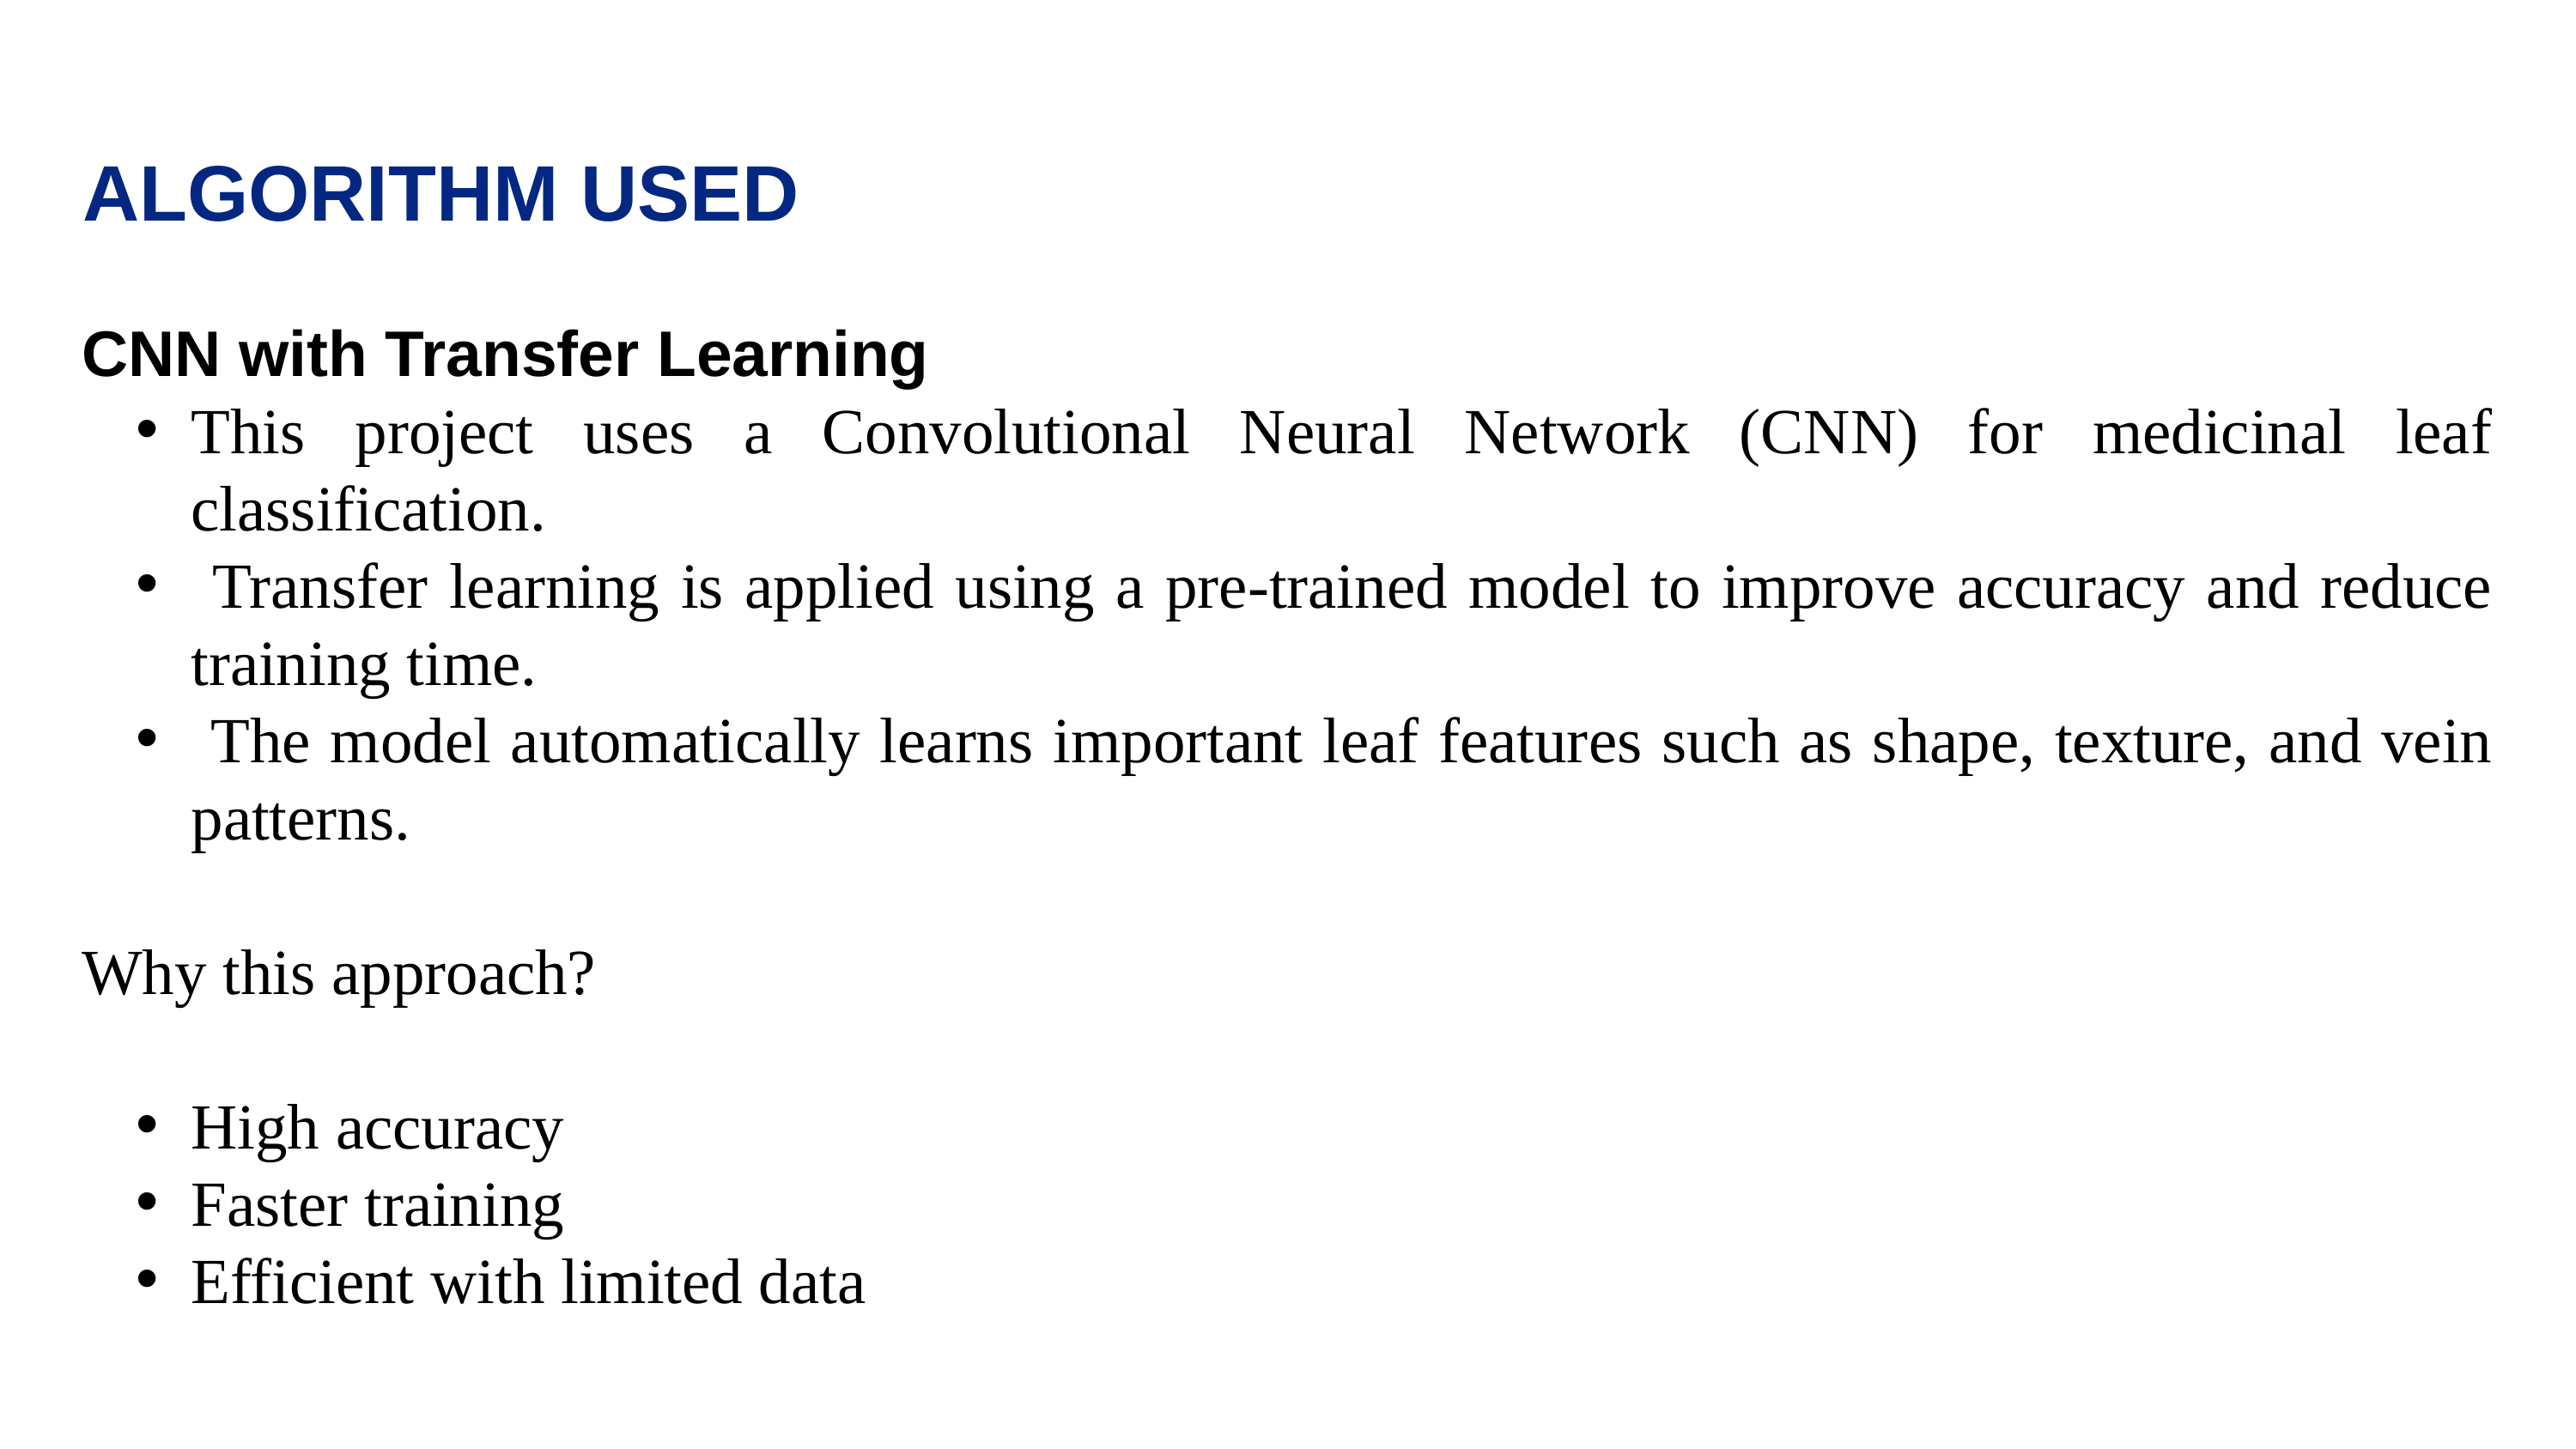

ALGORITHM USED

CNN with Transfer Learning
This project uses a Convolutional Neural Network (CNN) for medicinal leaf classification.
 Transfer learning is applied using a pre-trained model to improve accuracy and reduce training time.
 The model automatically learns important leaf features such as shape, texture, and vein patterns.

Why this approach?

High accuracy
Faster training
Efficient with limited data